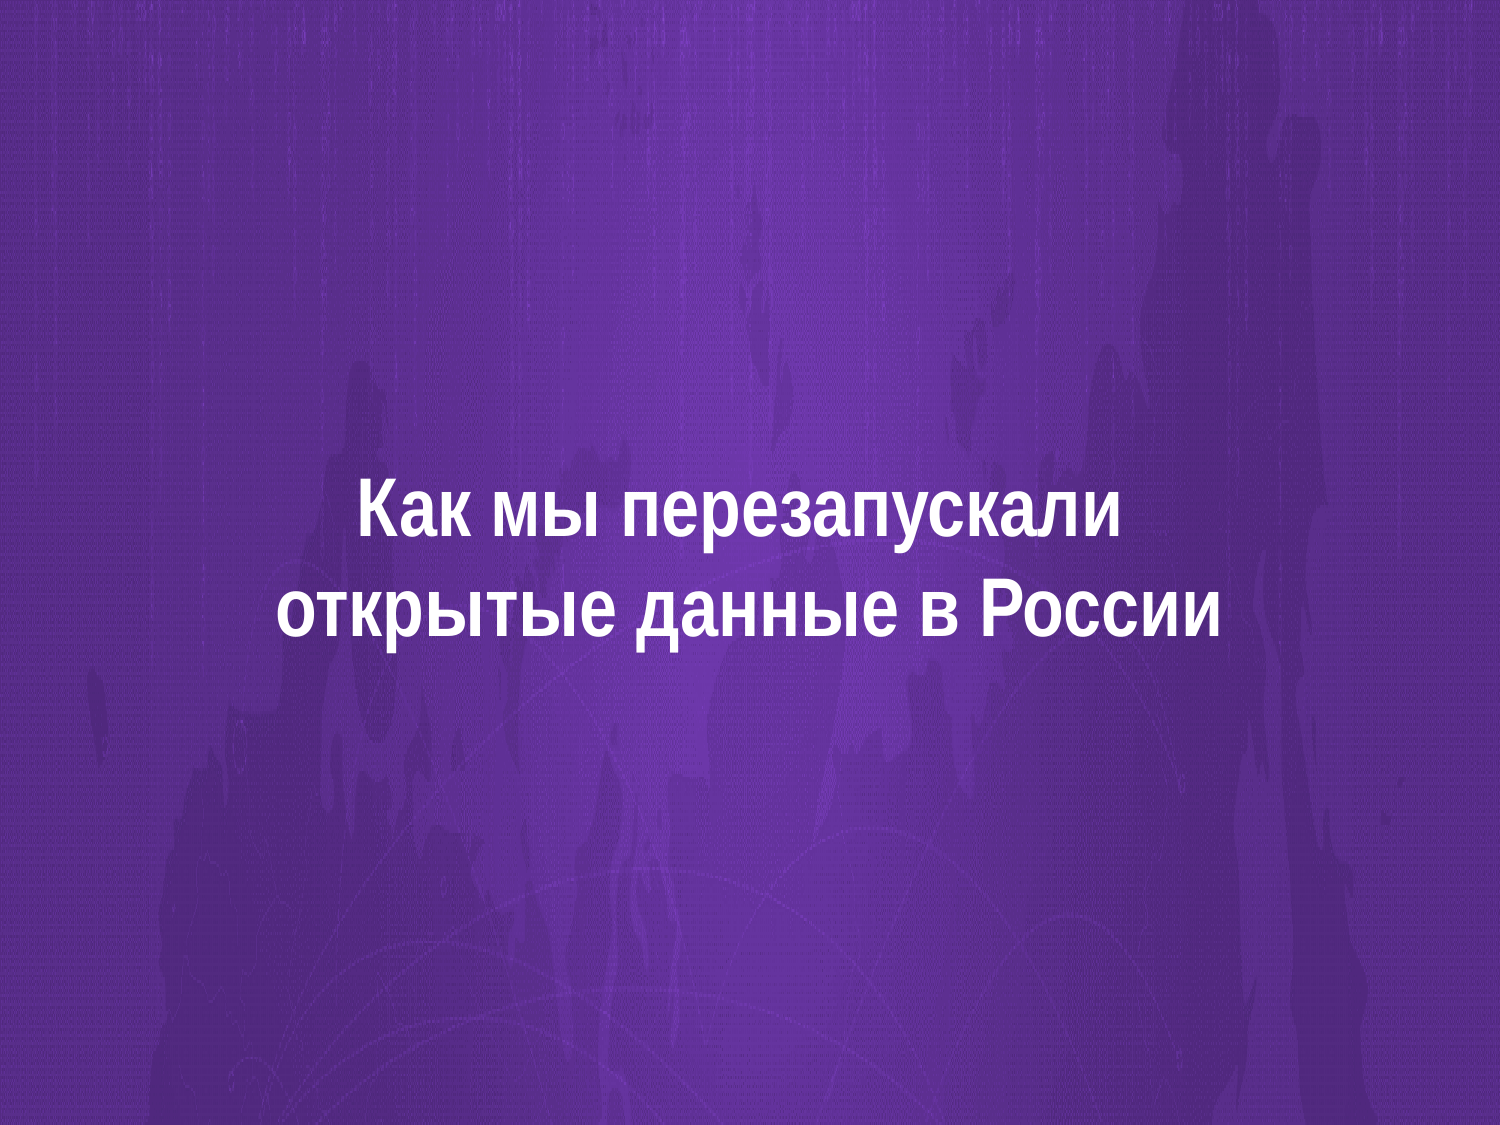

# Как мы перезапускали открытые данные в России